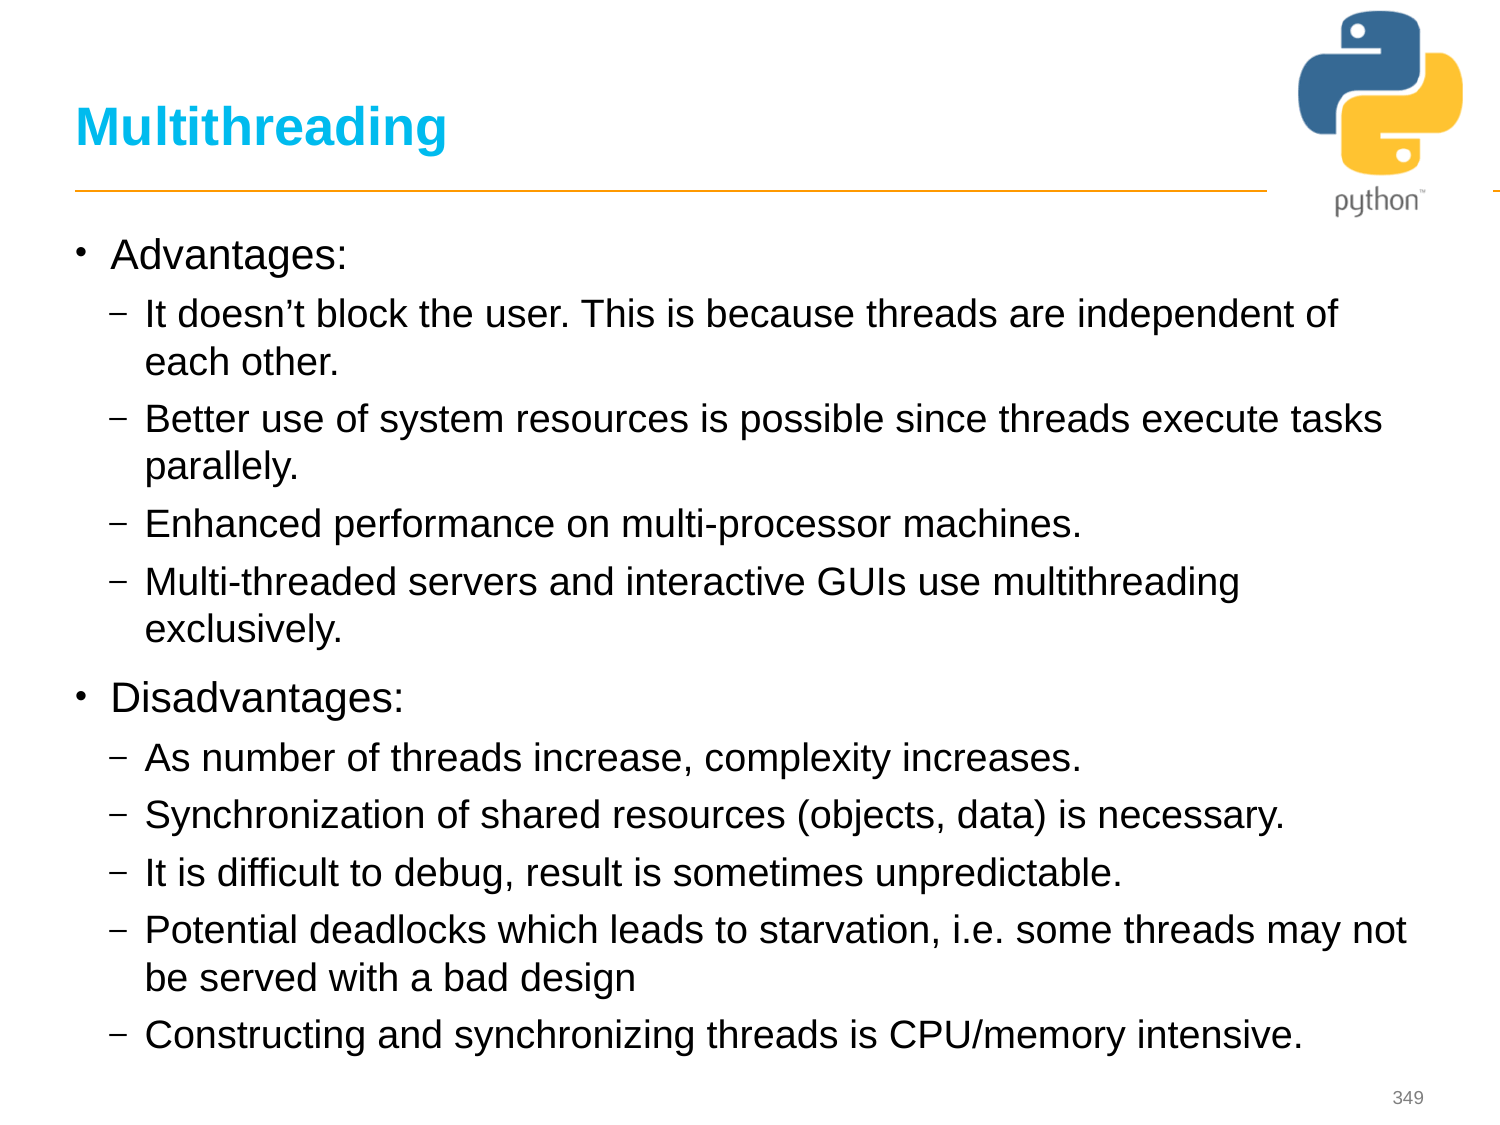

# Multithreading
Advantages:
It doesn’t block the user. This is because threads are independent of each other.
Better use of system resources is possible since threads execute tasks parallely.
Enhanced performance on multi-processor machines.
Multi-threaded servers and interactive GUIs use multithreading exclusively.
Disadvantages:
As number of threads increase, complexity increases.
Synchronization of shared resources (objects, data) is necessary.
It is difficult to debug, result is sometimes unpredictable.
Potential deadlocks which leads to starvation, i.e. some threads may not be served with a bad design
Constructing and synchronizing threads is CPU/memory intensive.